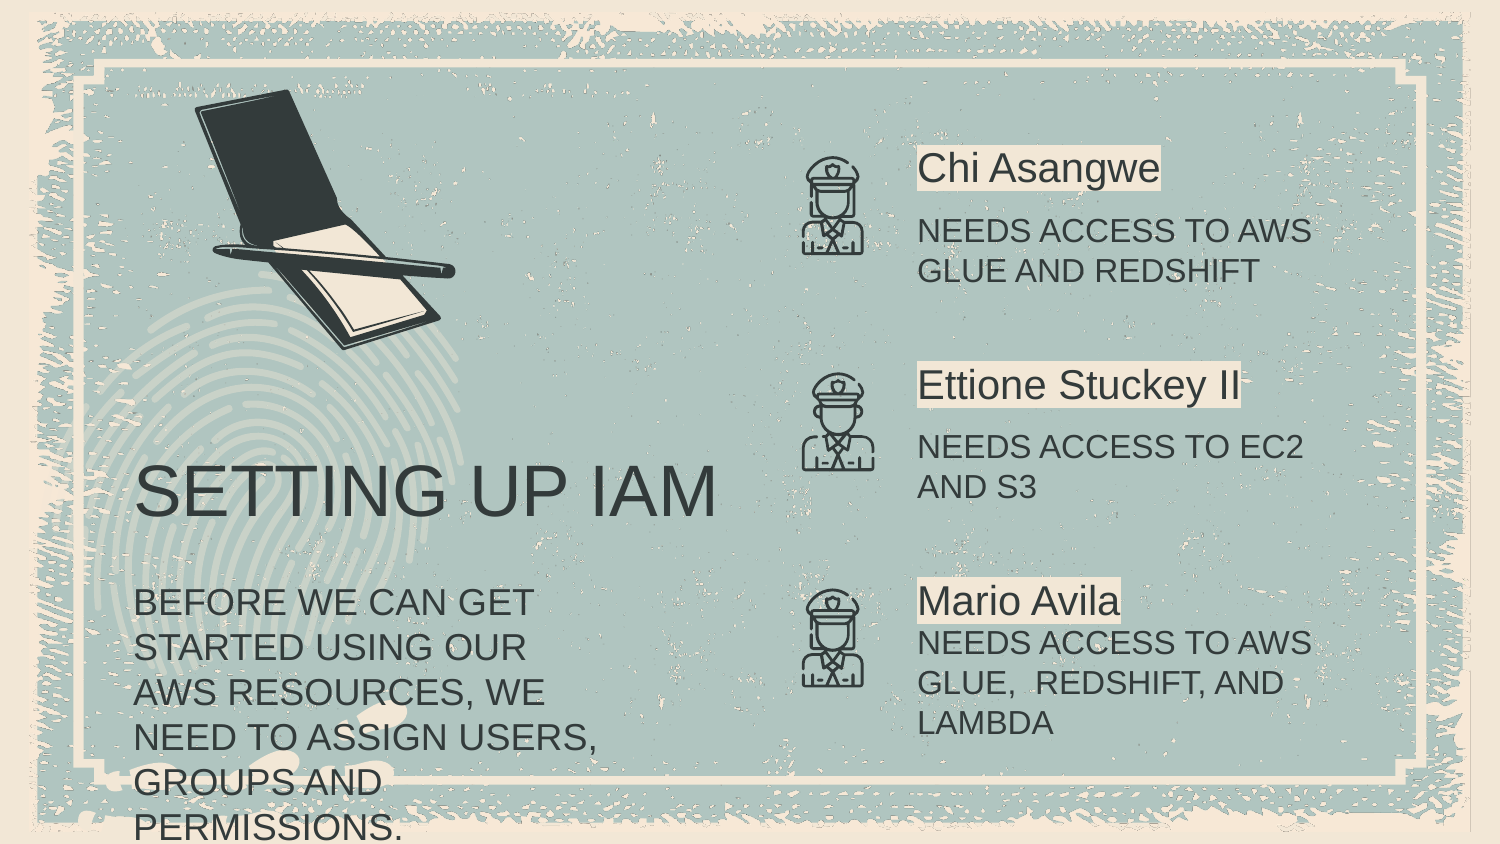

# Chi Asangwe

NEEDS ACCESS TO AWS GLUE AND REDSHIFT
Ettione Stuckey II

SETTING UP IAM
NEEDS ACCESS TO EC2 AND S3
Mario Avila
BEFORE WE CAN GET STARTED USING OUR AWS RESOURCES, WE NEED TO ASSIGN USERS, GROUPS AND PERMISSIONS.

NEEDS ACCESS TO AWS GLUE,  REDSHIFT, AND LAMBDA